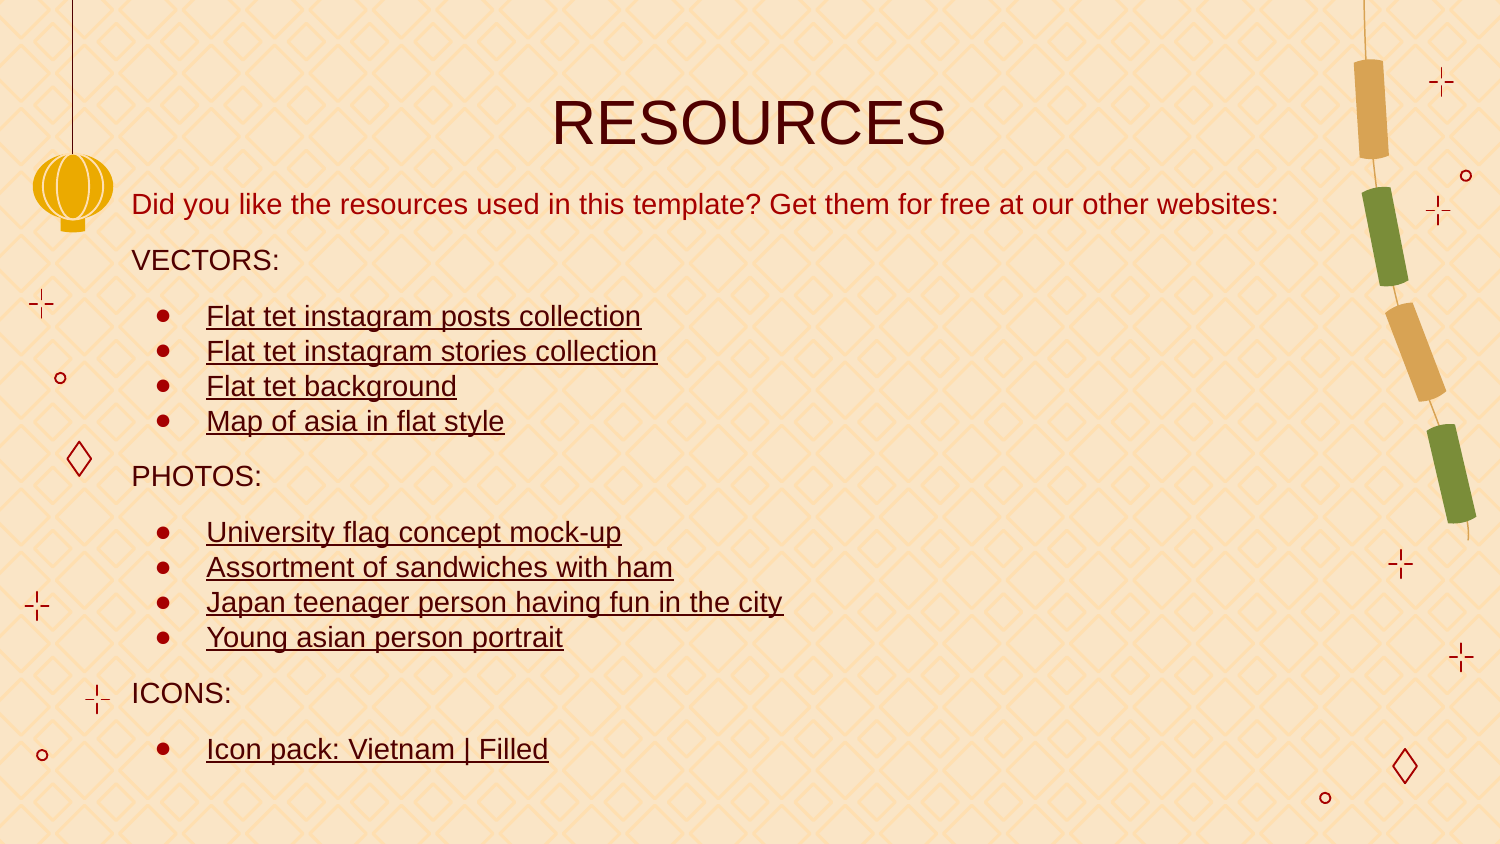

# RESOURCES
Did you like the resources used in this template? Get them for free at our other websites:
VECTORS:
Flat tet instagram posts collection
Flat tet instagram stories collection
Flat tet background
Map of asia in flat style
PHOTOS:
University flag concept mock-up
Assortment of sandwiches with ham
Japan teenager person having fun in the city
Young asian person portrait
ICONS:
Icon pack: Vietnam | Filled